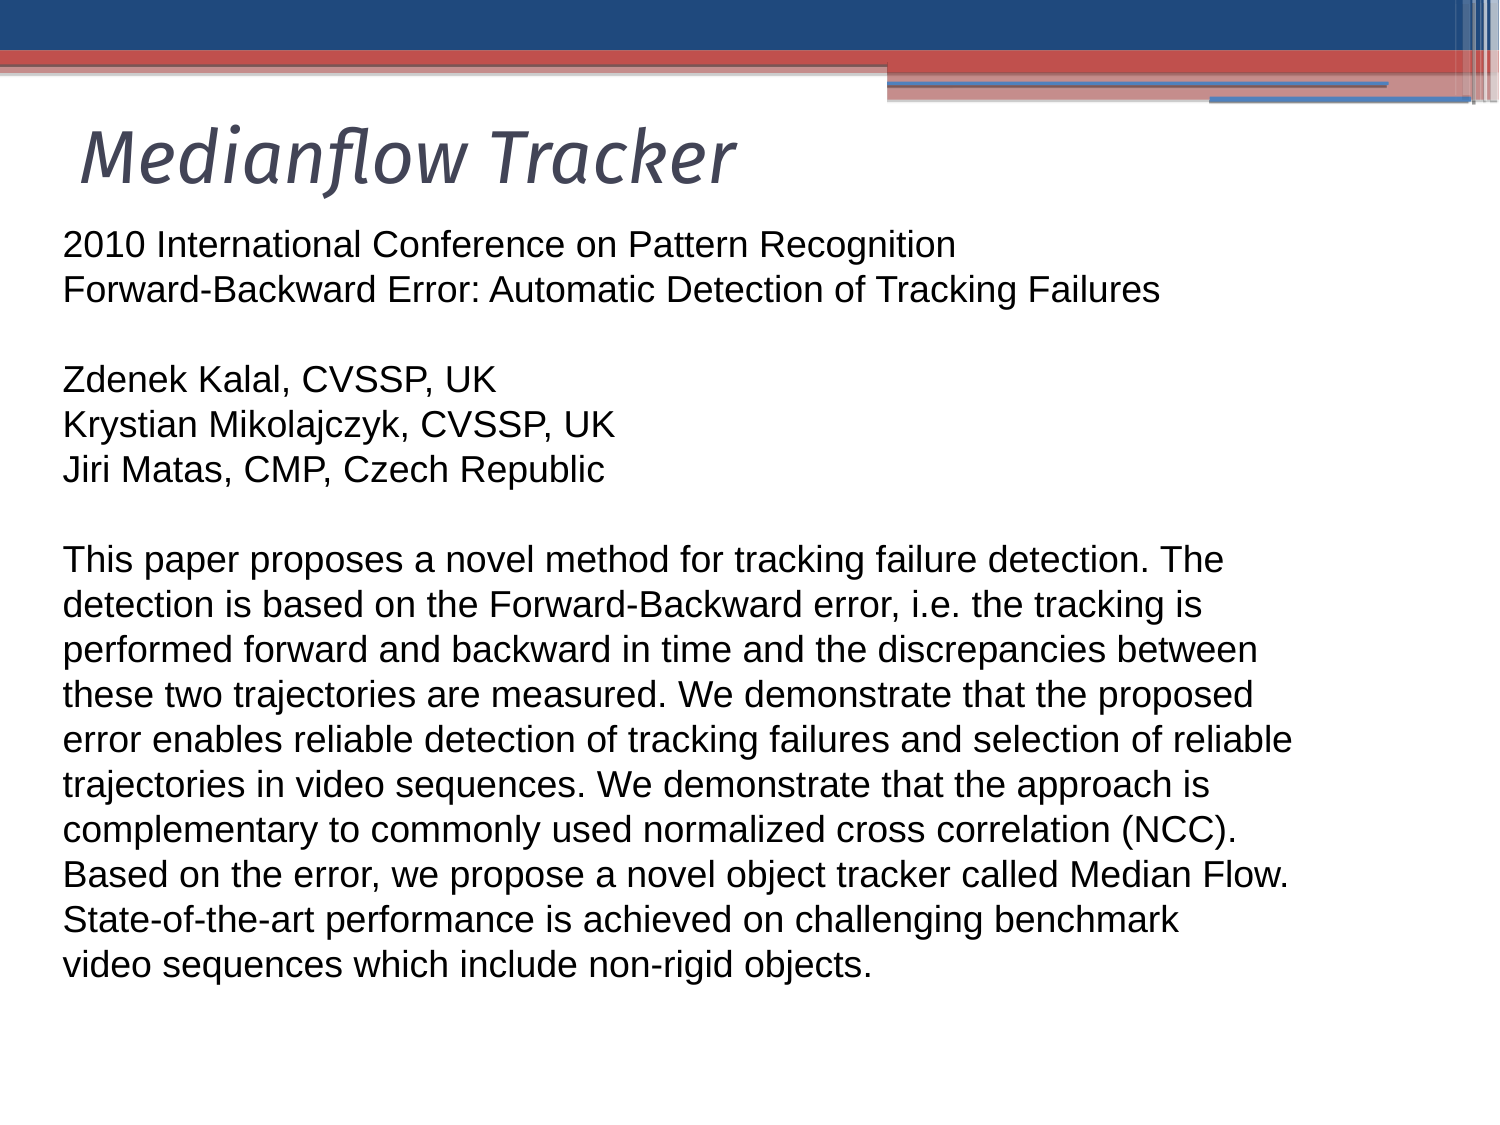

Medianflow Tracker
2010 International Conference on Pattern Recognition
Forward-Backward Error: Automatic Detection of Tracking Failures

Zdenek Kalal, CVSSP, UK
Krystian Mikolajczyk, CVSSP, UK
Jiri Matas, CMP, Czech Republic

This paper proposes a novel method for tracking failure detection. The detection is based on the Forward-Backward error, i.e. the tracking is performed forward and backward in time and the discrepancies between
these two trajectories are measured. We demonstrate that the proposed error enables reliable detection of tracking failures and selection of reliable trajectories in video sequences. We demonstrate that the approach is complementary to commonly used normalized cross correlation (NCC). Based on the error, we propose a novel object tracker called Median Flow. State-of-the-art performance is achieved on challenging benchmark
video sequences which include non-rigid objects.